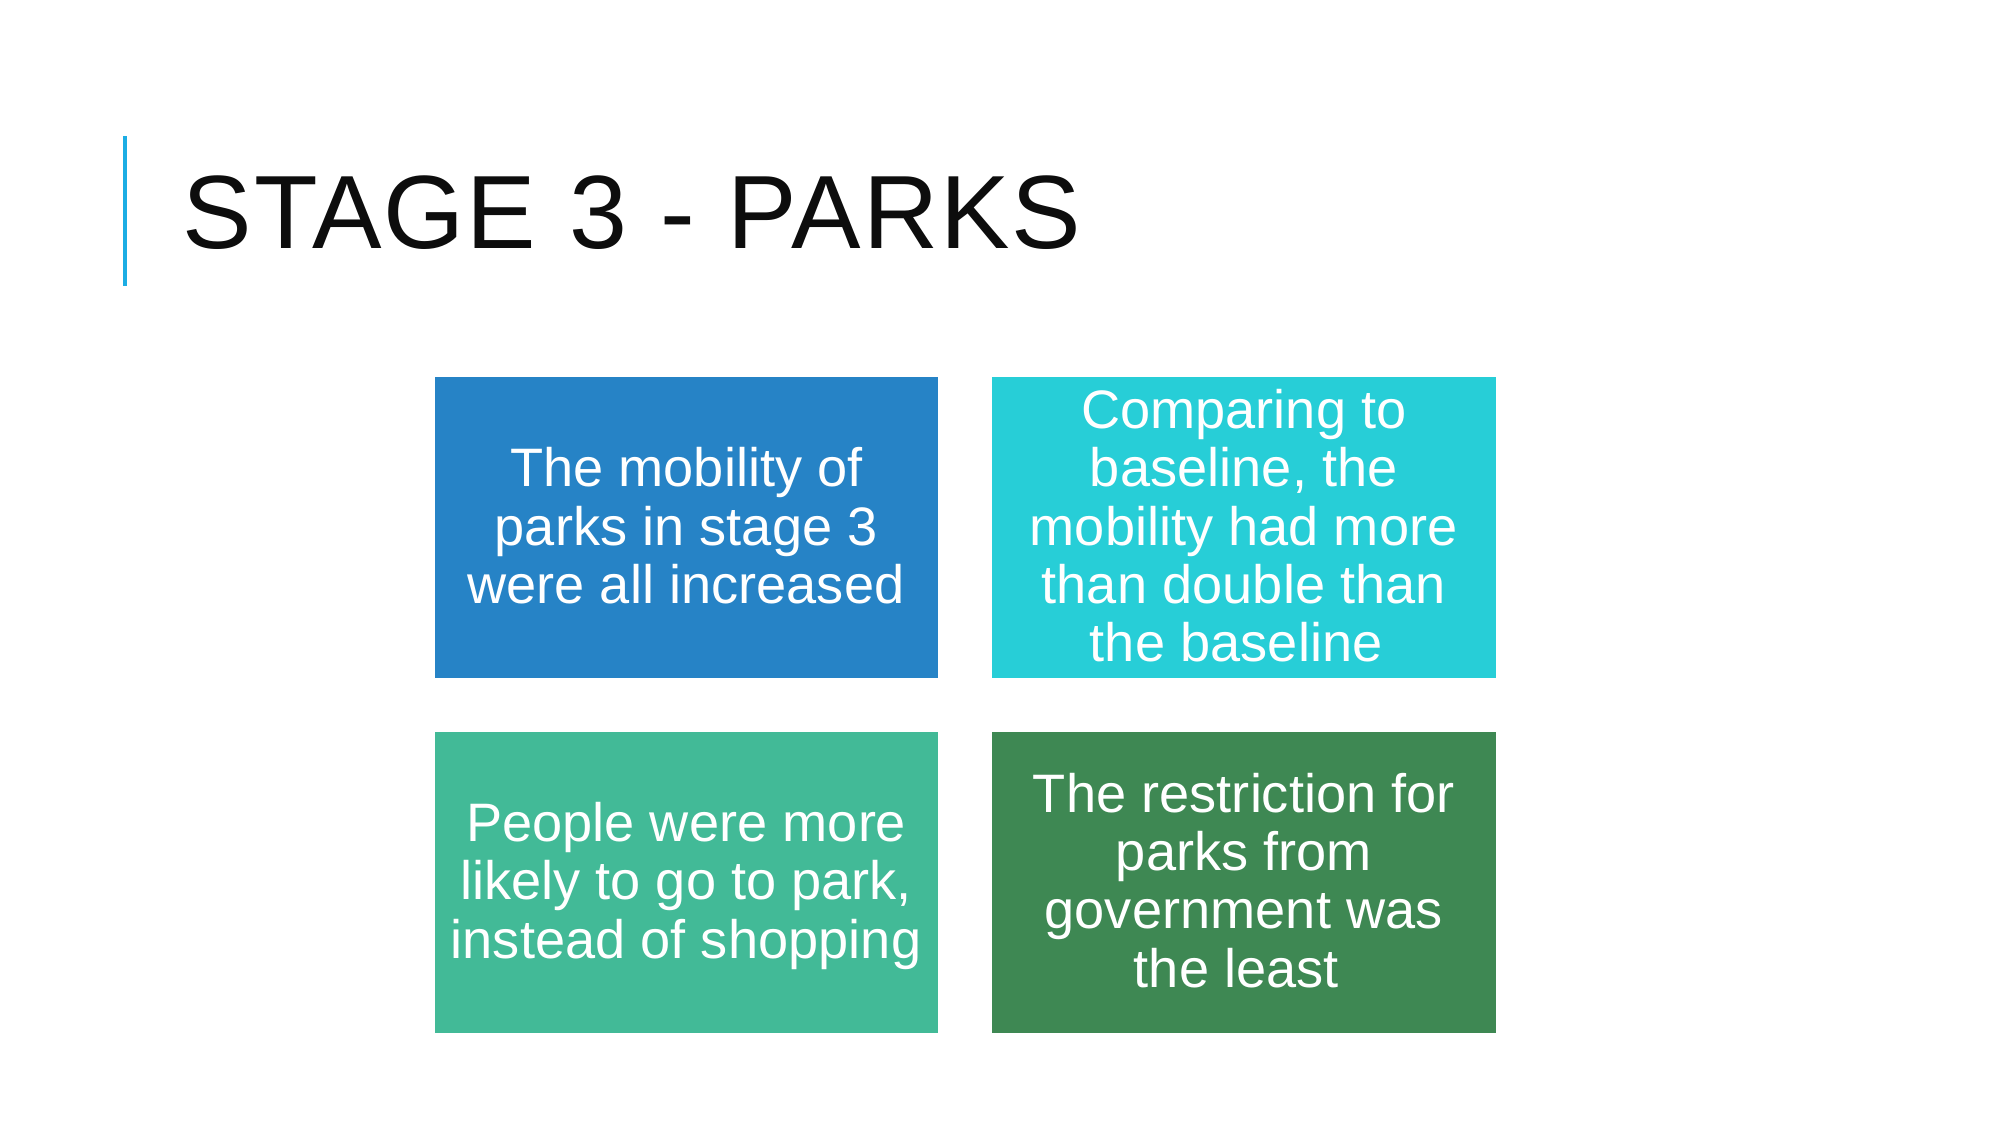

# STAGE 3 - parks
The mobility of parks in stage 3 were all increased
Comparing to baseline, the mobility had more than double than the baseline
People were more likely to go to park, instead of shopping
The restriction for parks from government was the least